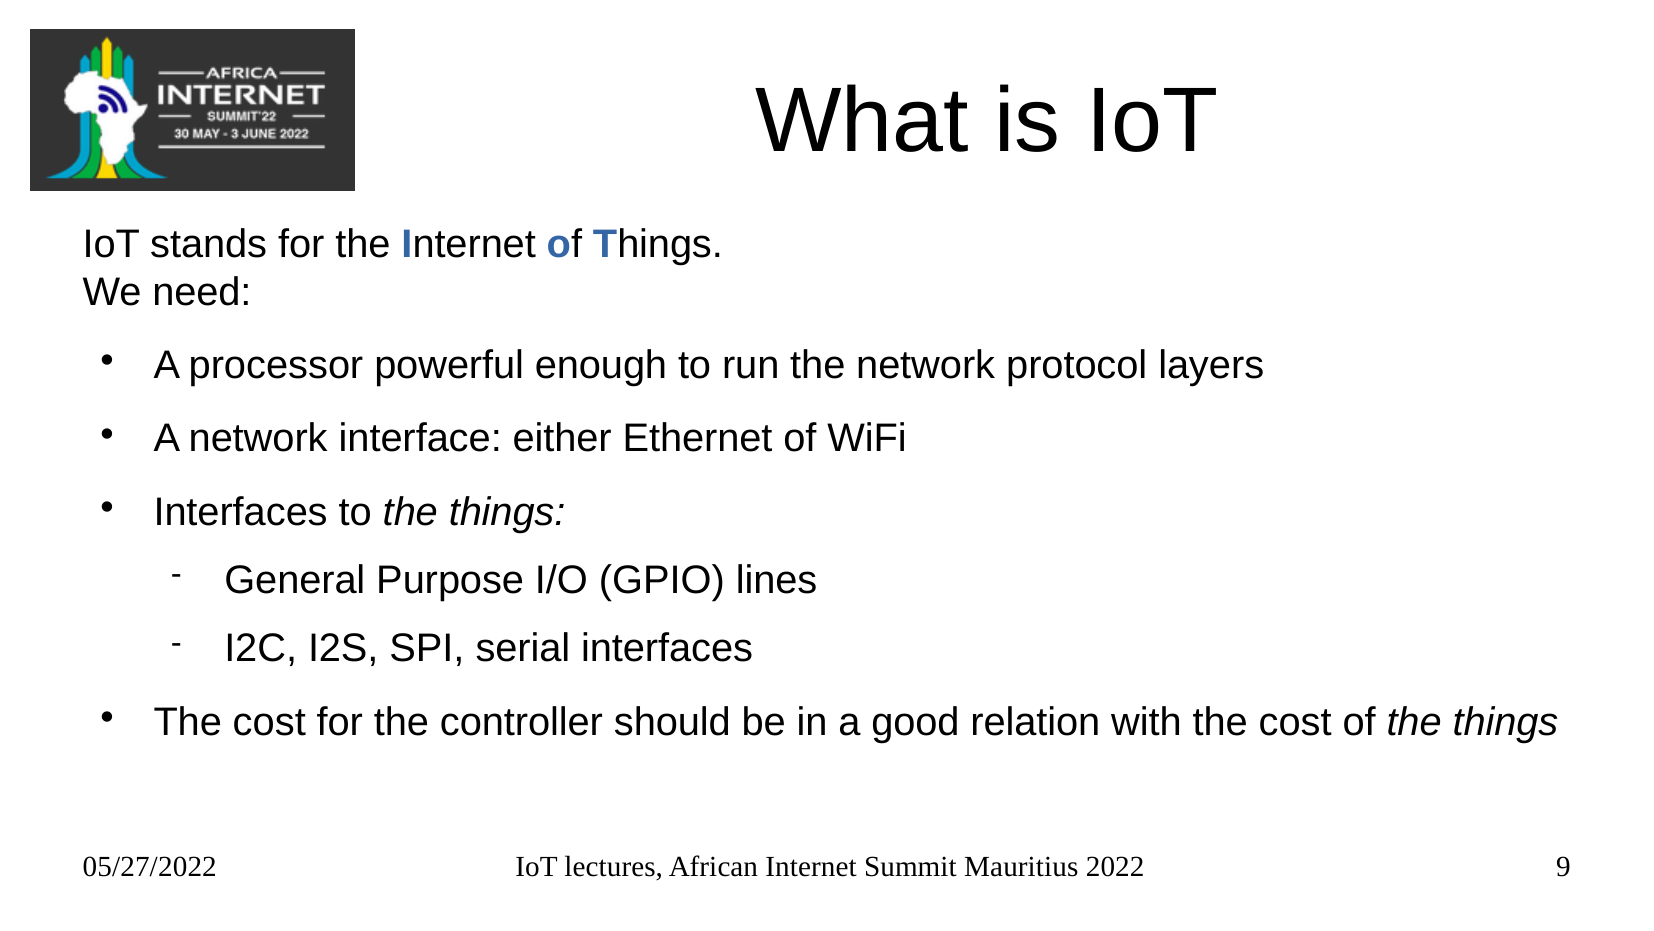

# What is IoT
IoT stands for the Internet of Things.
We need:
A processor powerful enough to run the network protocol layers
A network interface: either Ethernet of WiFi
Interfaces to the things:
General Purpose I/O (GPIO) lines
I2C, I2S, SPI, serial interfaces
The cost for the controller should be in a good relation with the cost of the things
05/27/2022
IoT lectures, African Internet Summit Mauritius 2022
9